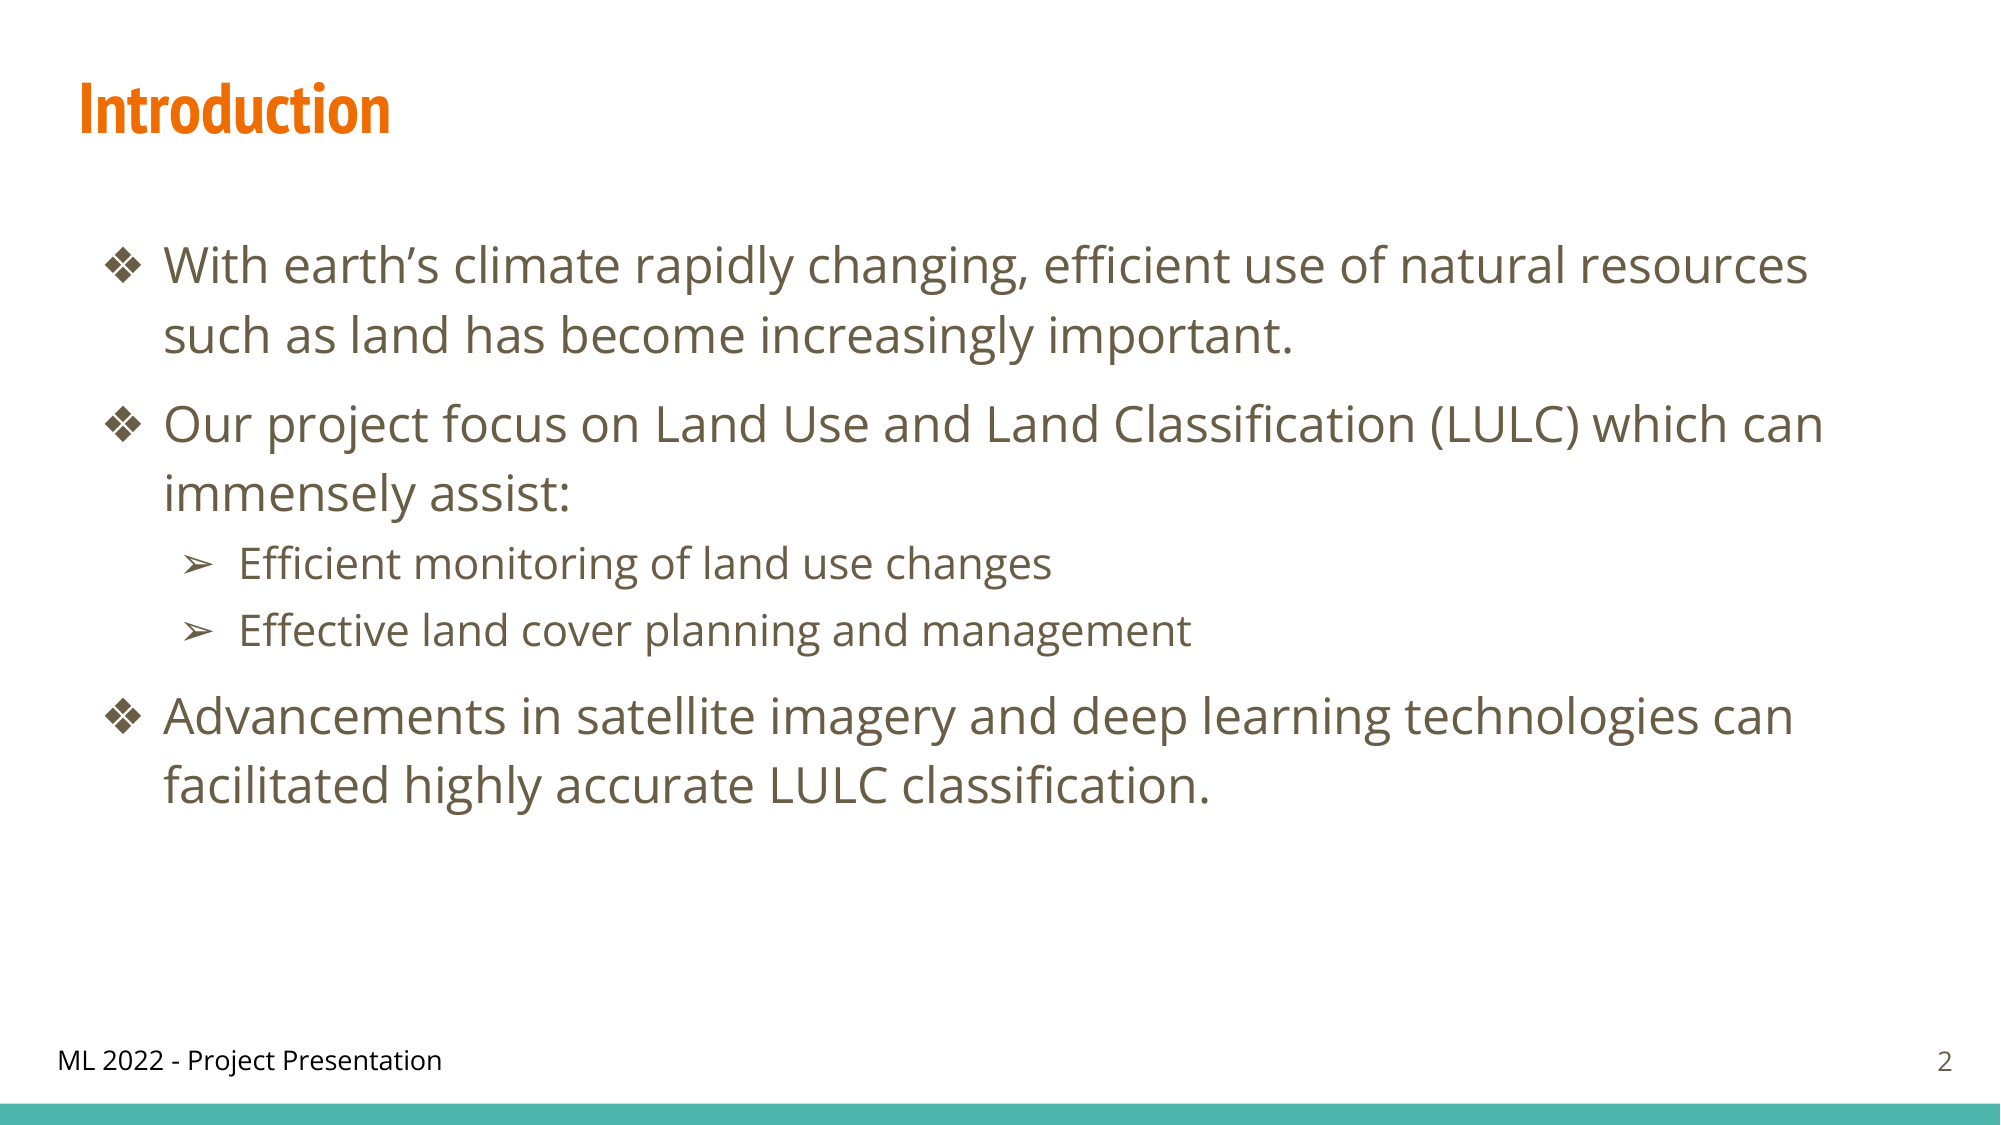

# Introduction
With earth’s climate rapidly changing, efficient use of natural resources such as land has become increasingly important.
Our project focus on Land Use and Land Classification (LULC) which can immensely assist:
Efficient monitoring of land use changes
Effective land cover planning and management
Advancements in satellite imagery and deep learning technologies can facilitated highly accurate LULC classification.
2